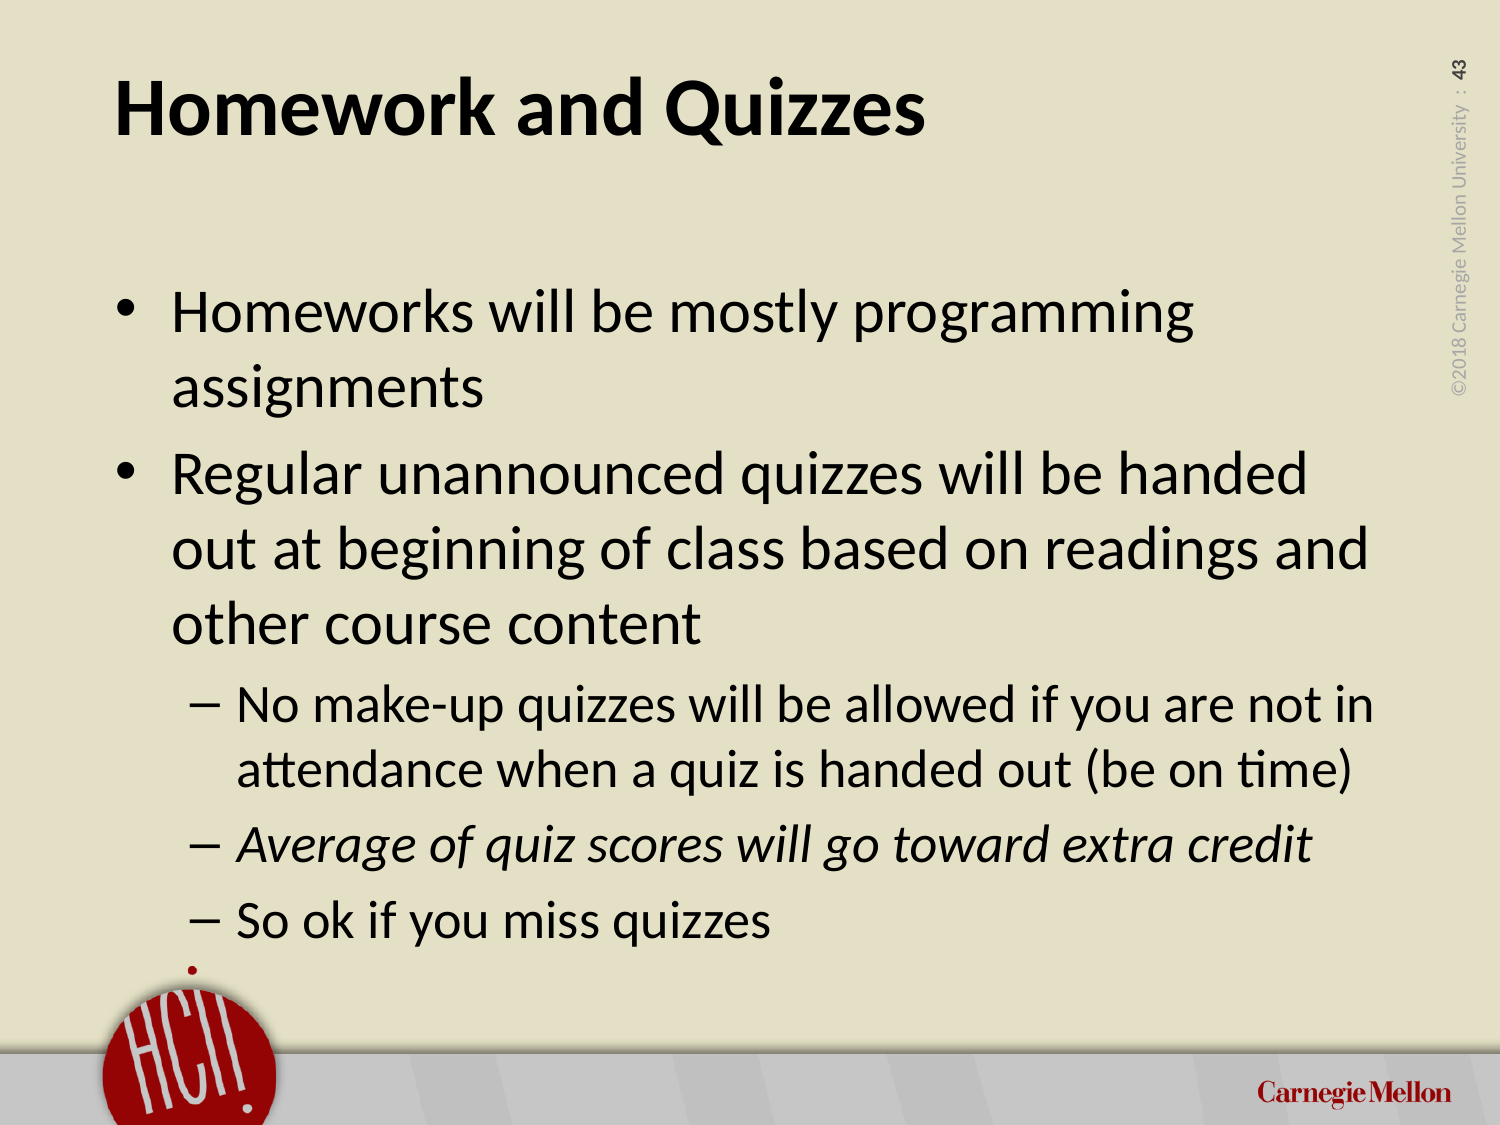

# Homework and Quizzes
Homeworks will be mostly programming assignments
Regular unannounced quizzes will be handed out at beginning of class based on readings and other course content
No make-up quizzes will be allowed if you are not in attendance when a quiz is handed out (be on time)
Average of quiz scores will go toward extra credit
So ok if you miss quizzes